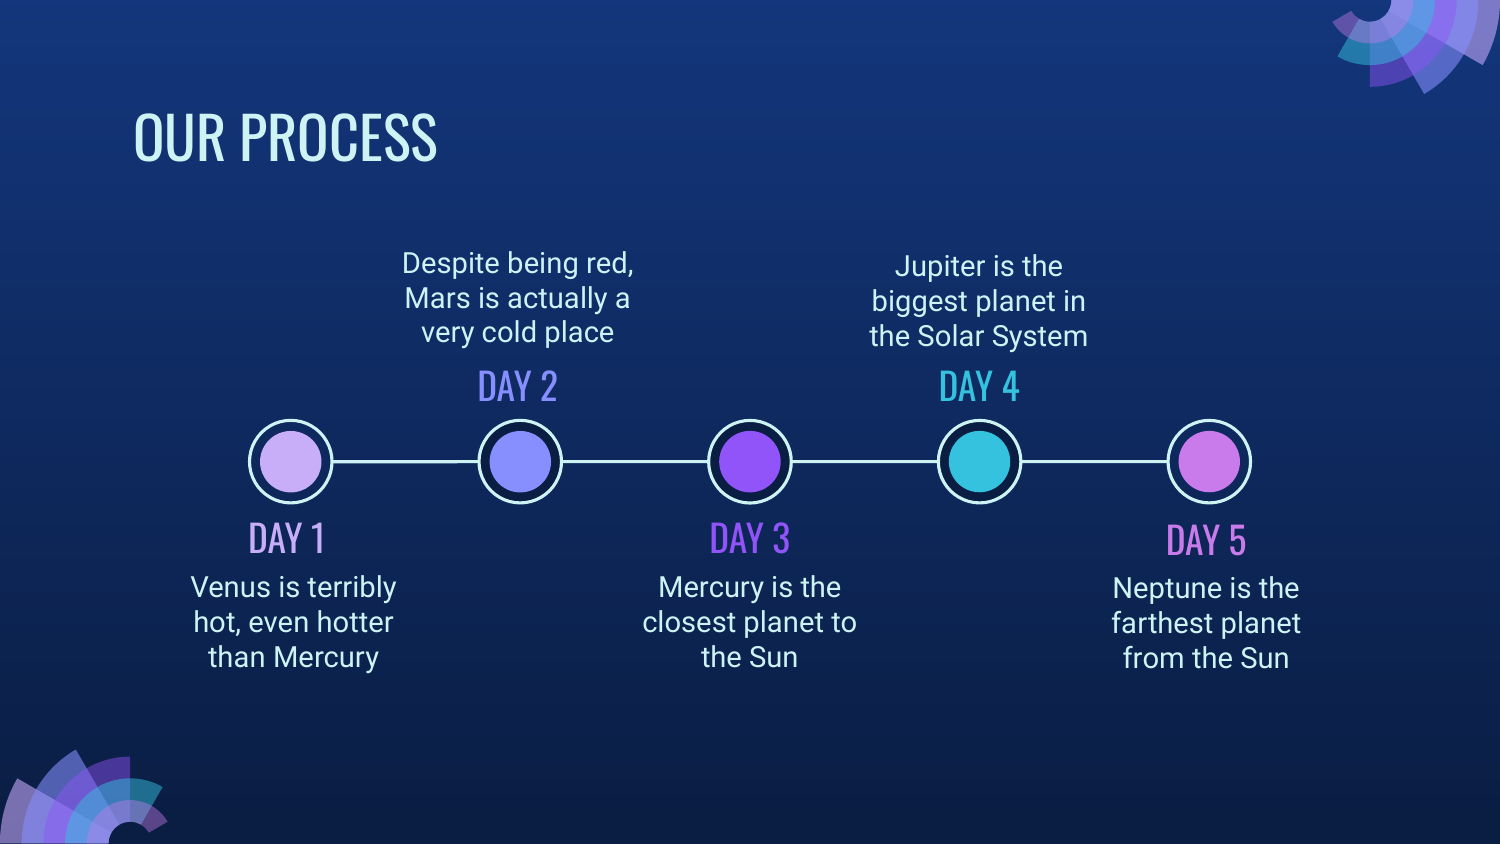

# OUR PROCESS
Despite being red, Mars is actually a very cold place
Jupiter is the biggest planet in the Solar System

DAY 2
DAY 4

DAY 1
DAY 3
DAY 5
Mercury is the closest planet to the Sun

Venus is terribly hot, even hotter than Mercury
Neptune is the farthest planet from the Sun